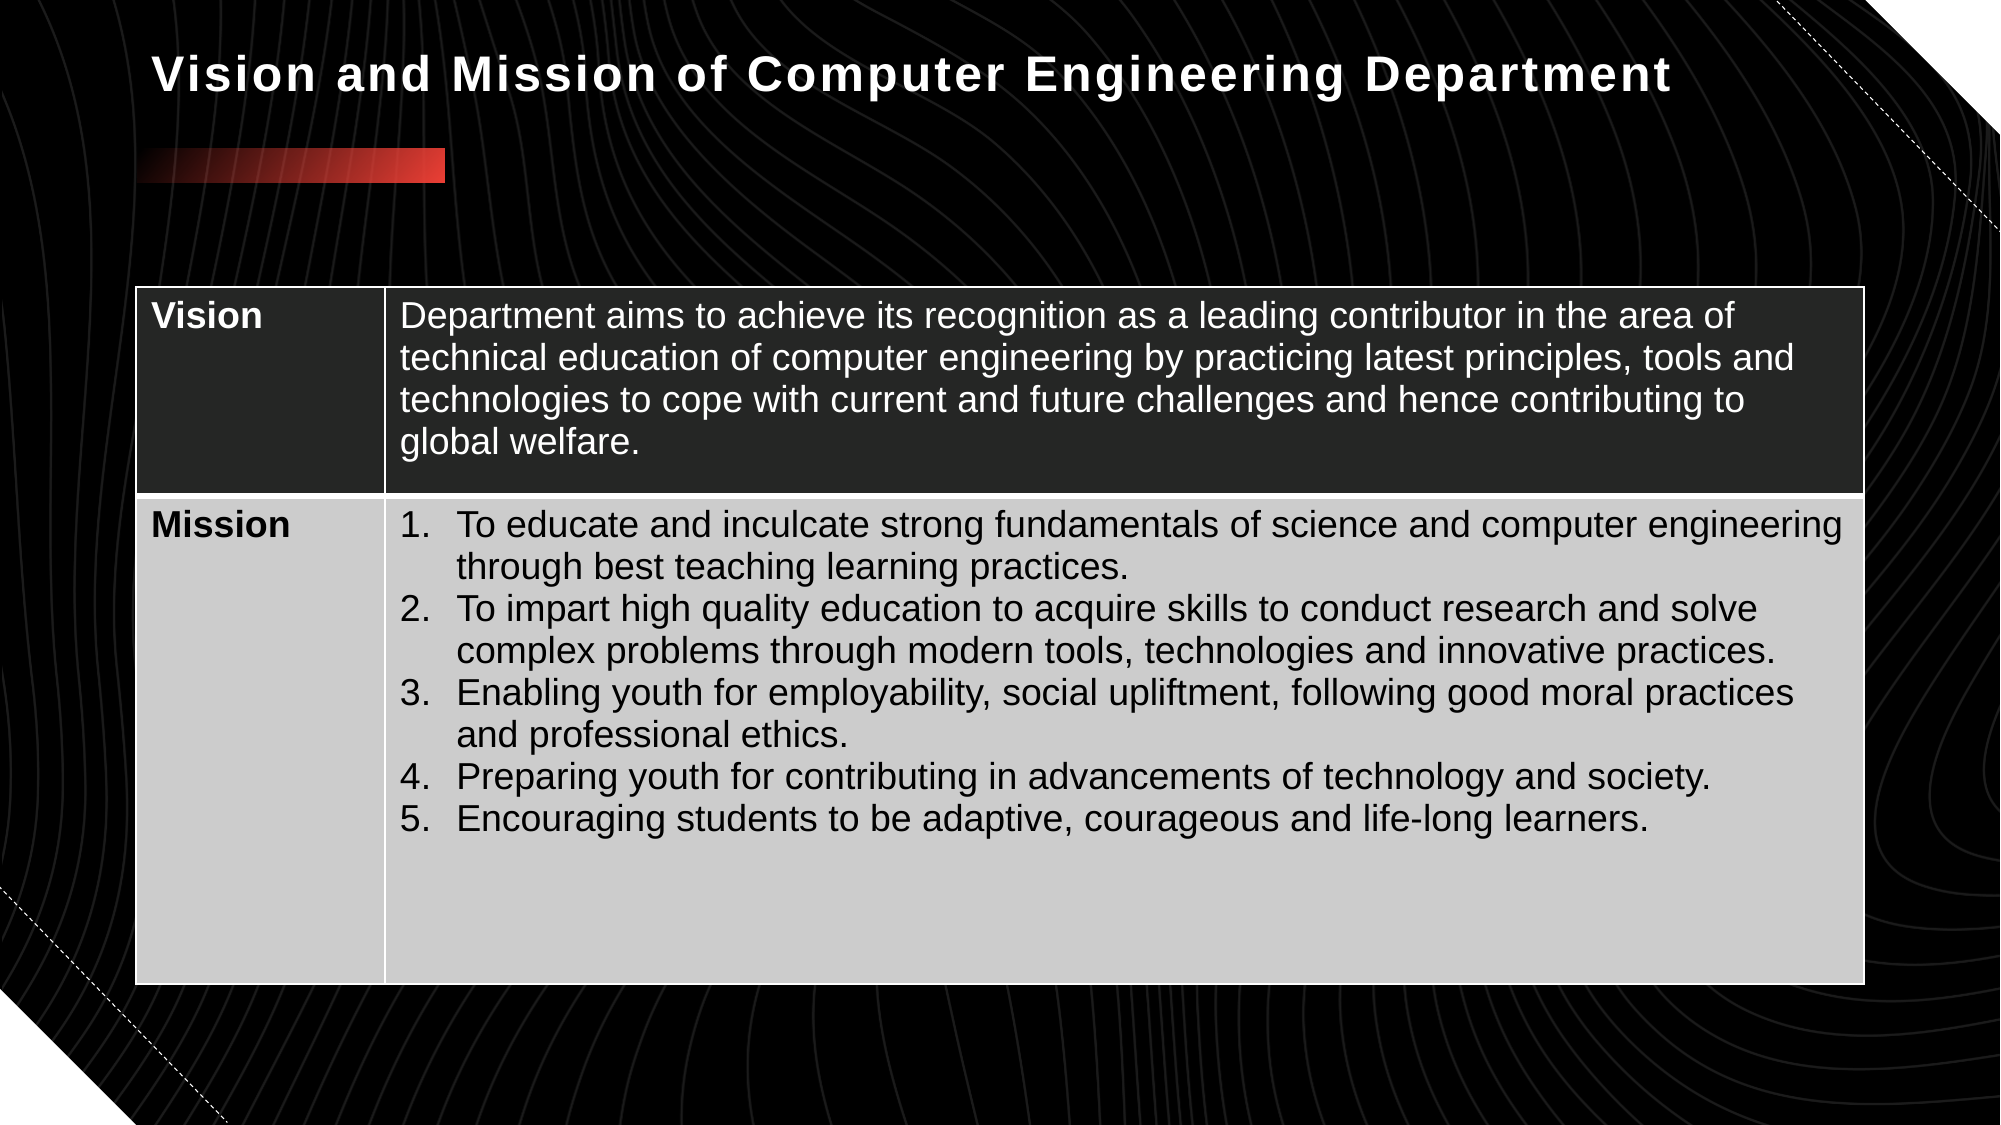

# Vision and Mission of Computer Engineering Department
| Vision | Department aims to achieve its recognition as a leading contributor in the area of technical education of computer engineering by practicing latest principles, tools and technologies to cope with current and future challenges and hence contributing to global welfare. |
| --- | --- |
| Mission | To educate and inculcate strong fundamentals of science and computer engineering through best teaching learning practices. To impart high quality education to acquire skills to conduct research and solve complex problems through modern tools, technologies and innovative practices. Enabling youth for employability, social upliftment, following good moral practices and professional ethics. Preparing youth for contributing in advancements of technology and society. Encouraging students to be adaptive, courageous and life-long learners. |